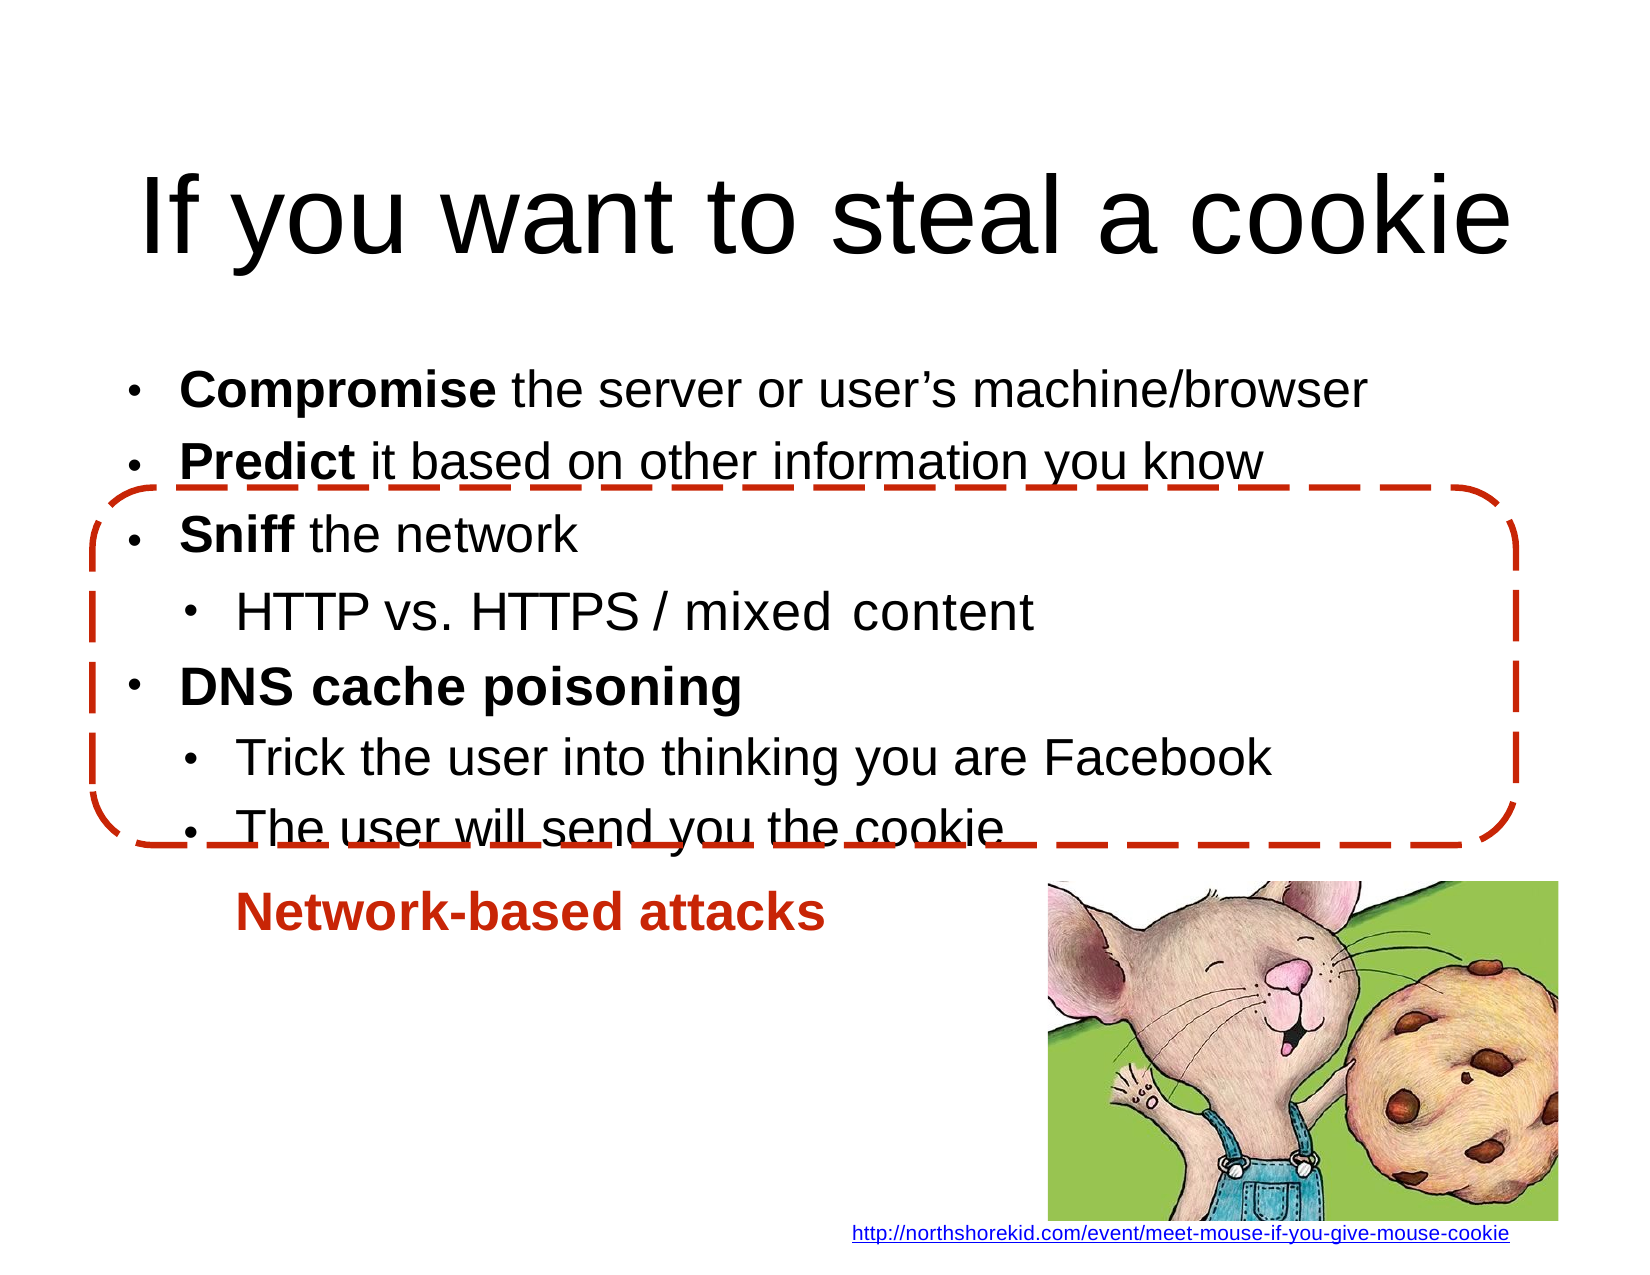

# If you want to steal a cookie
Compromise the server or user’s machine/browser  Predict it based on other information you know
Sniff the network
•
•
•

HTTP vs. HTTPS / mixed content
•
DNS cache poisoning
•
Trick the user into thinking you are Facebook  The user will send you the cookie
Network-based attacks
•
•

http://northshorekid.com/event/meet-mouse-if-you-give-mouse-cookie